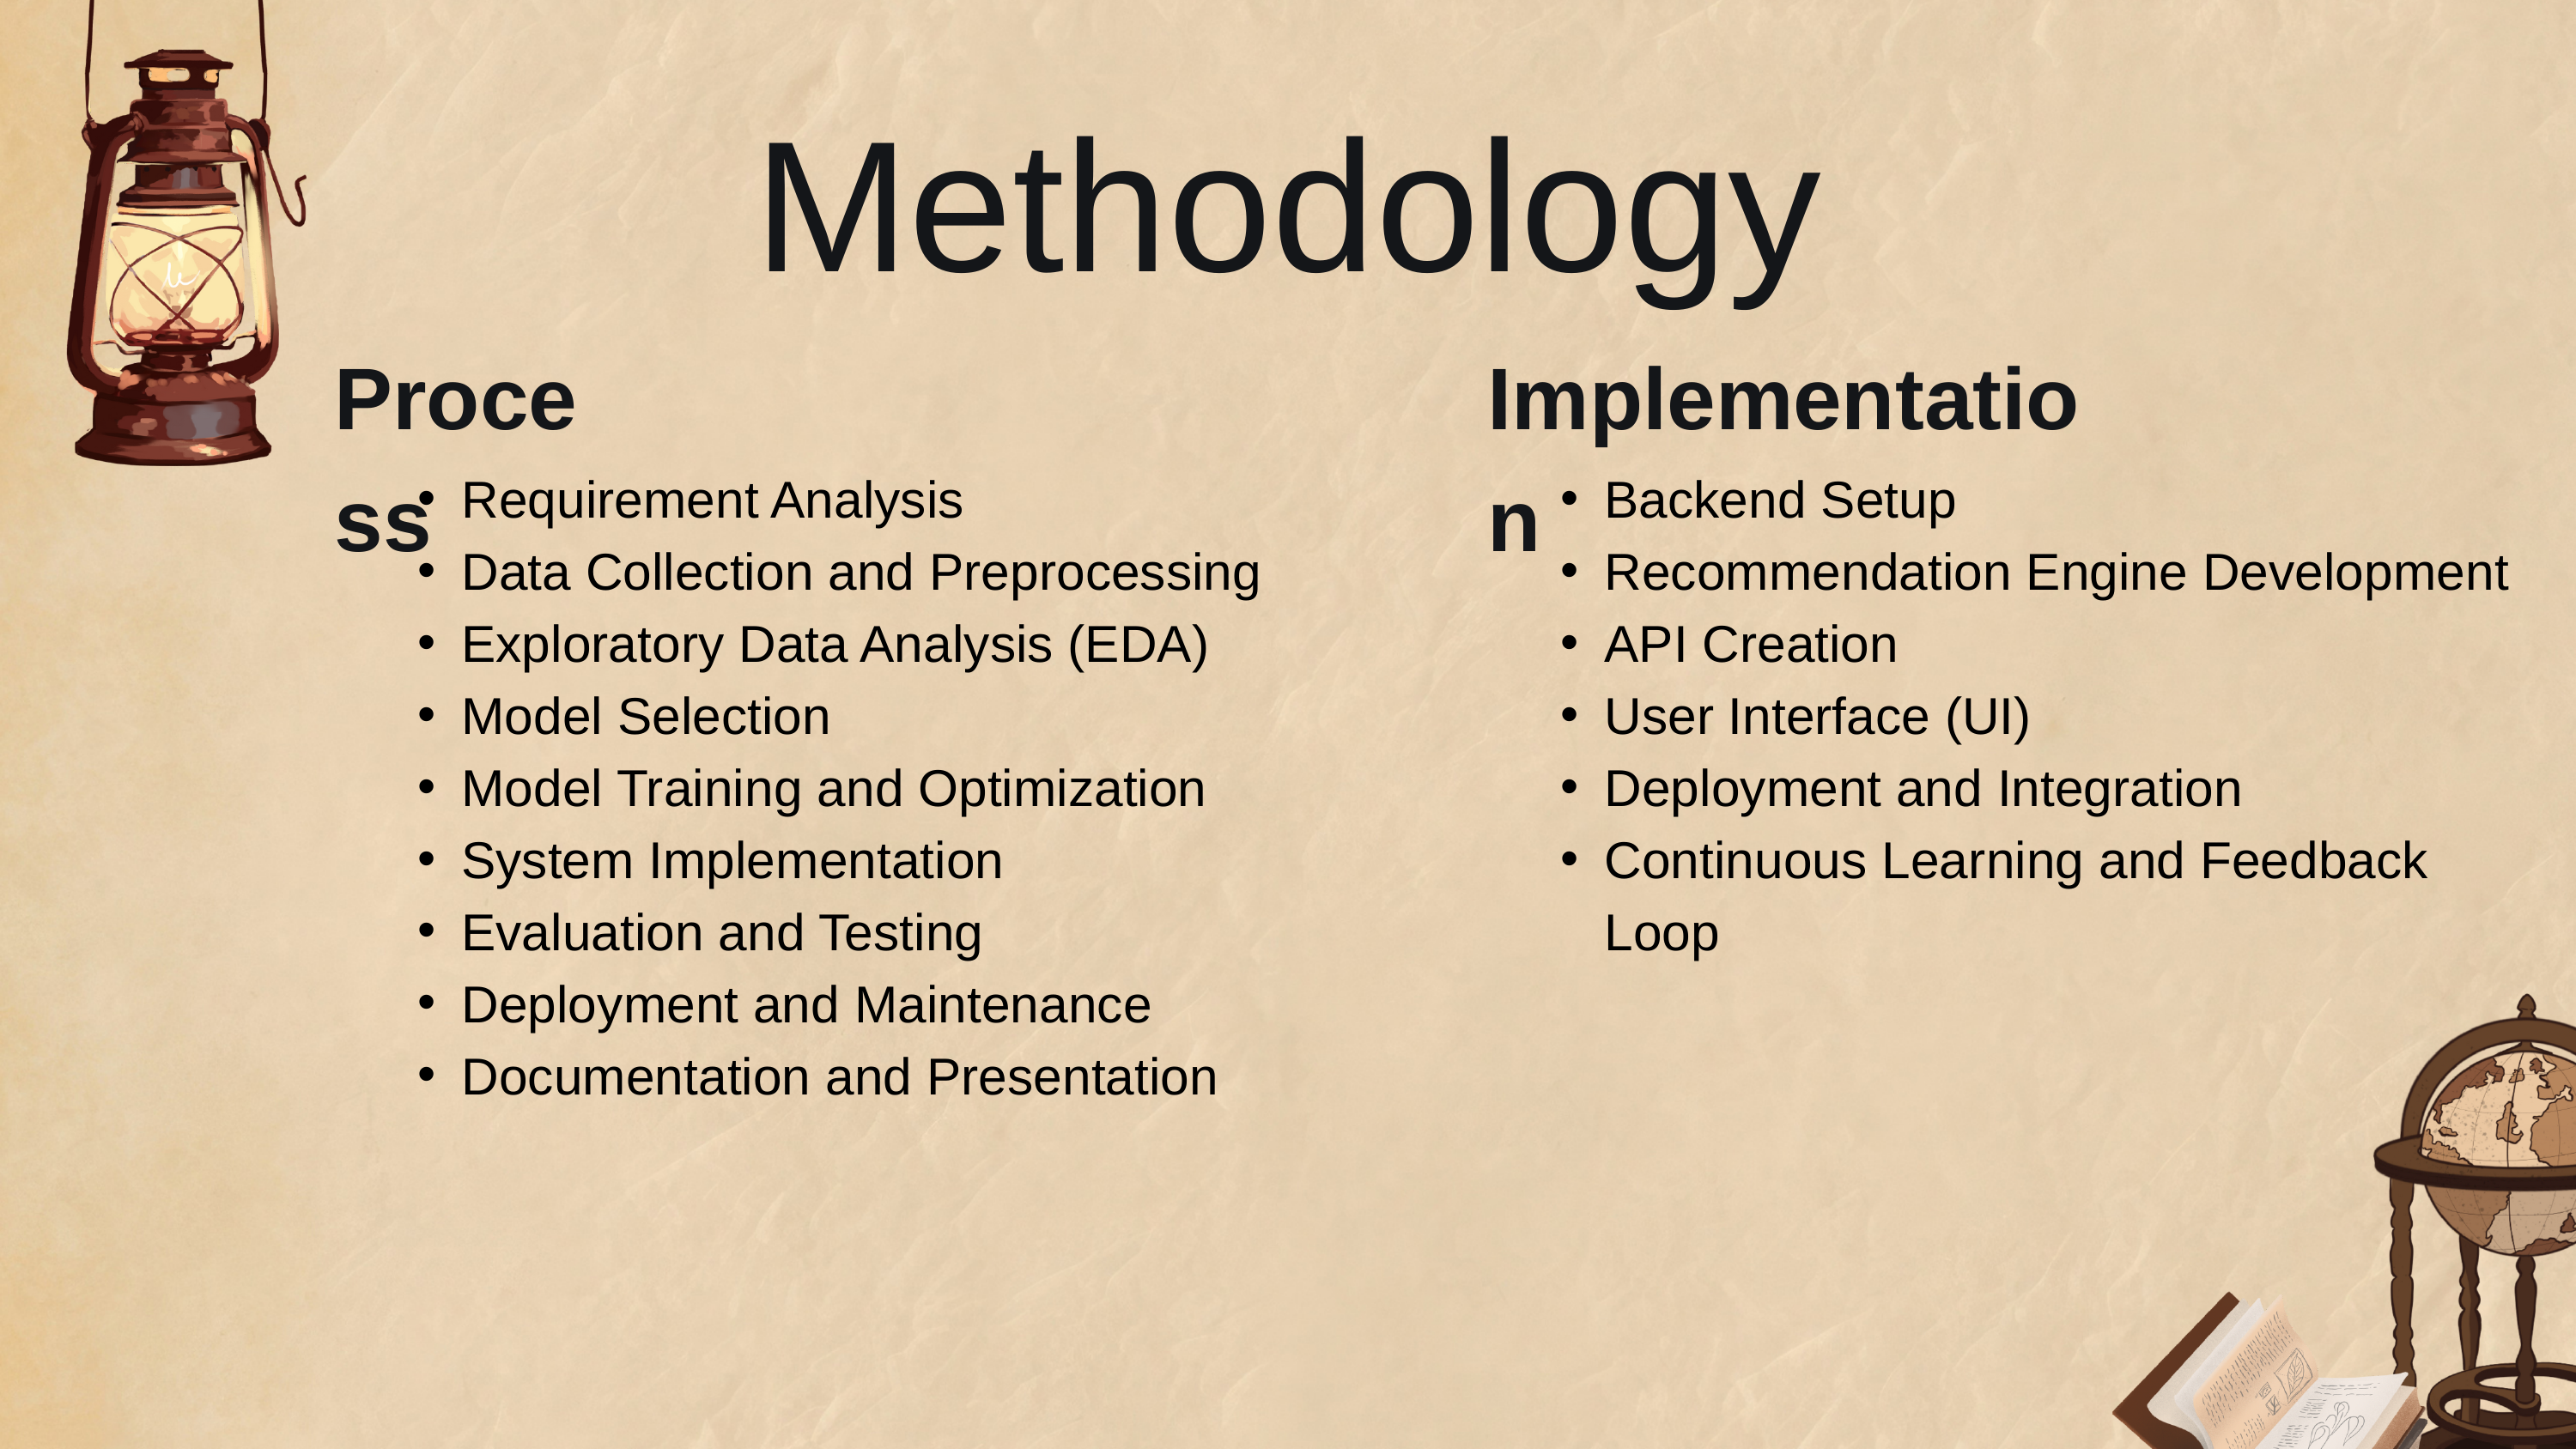

Methodology
Process
Implementation
Requirement Analysis
Data Collection and Preprocessing
Exploratory Data Analysis (EDA)
Model Selection
Model Training and Optimization
System Implementation
Evaluation and Testing
Deployment and Maintenance
Documentation and Presentation
Backend Setup
Recommendation Engine Development
API Creation
User Interface (UI)
Deployment and Integration
Continuous Learning and Feedback Loop